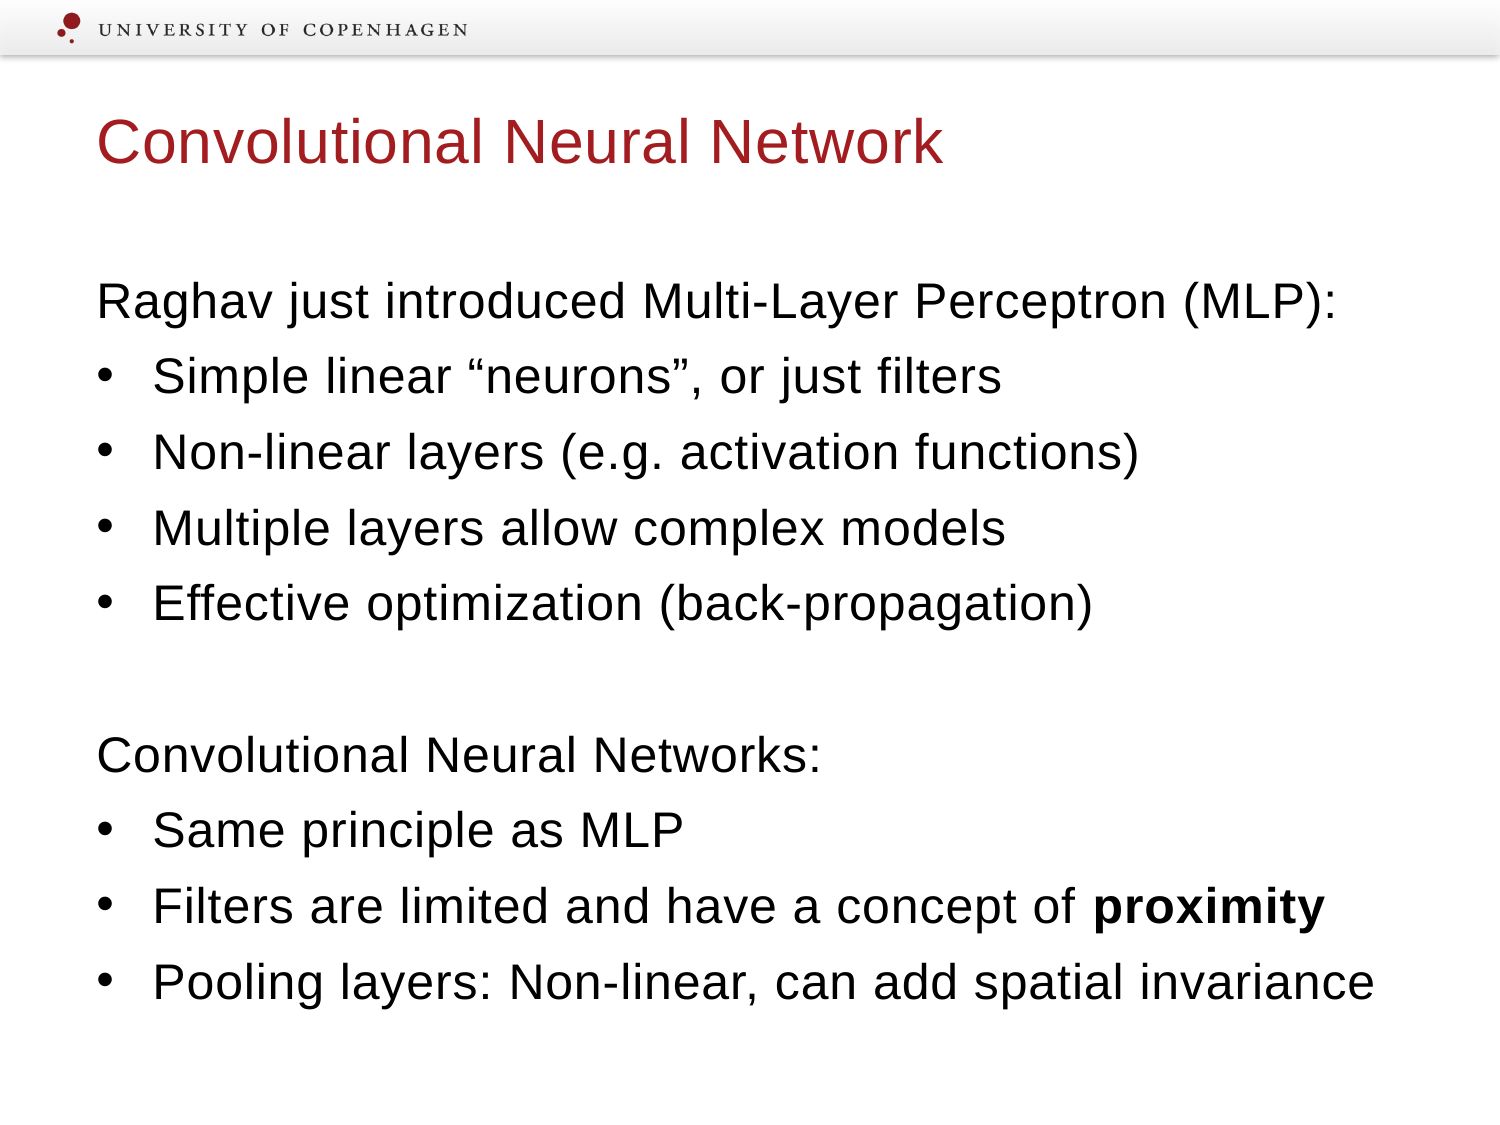

Convolutional Neural Network
Raghav just introduced Multi-Layer Perceptron (MLP):
Simple linear “neurons”, or just filters
Non-linear layers (e.g. activation functions)
Multiple layers allow complex models
Effective optimization (back-propagation)

Convolutional Neural Networks:
Same principle as MLP
Filters are limited and have a concept of proximity
Pooling layers: Non-linear, can add spatial invariance